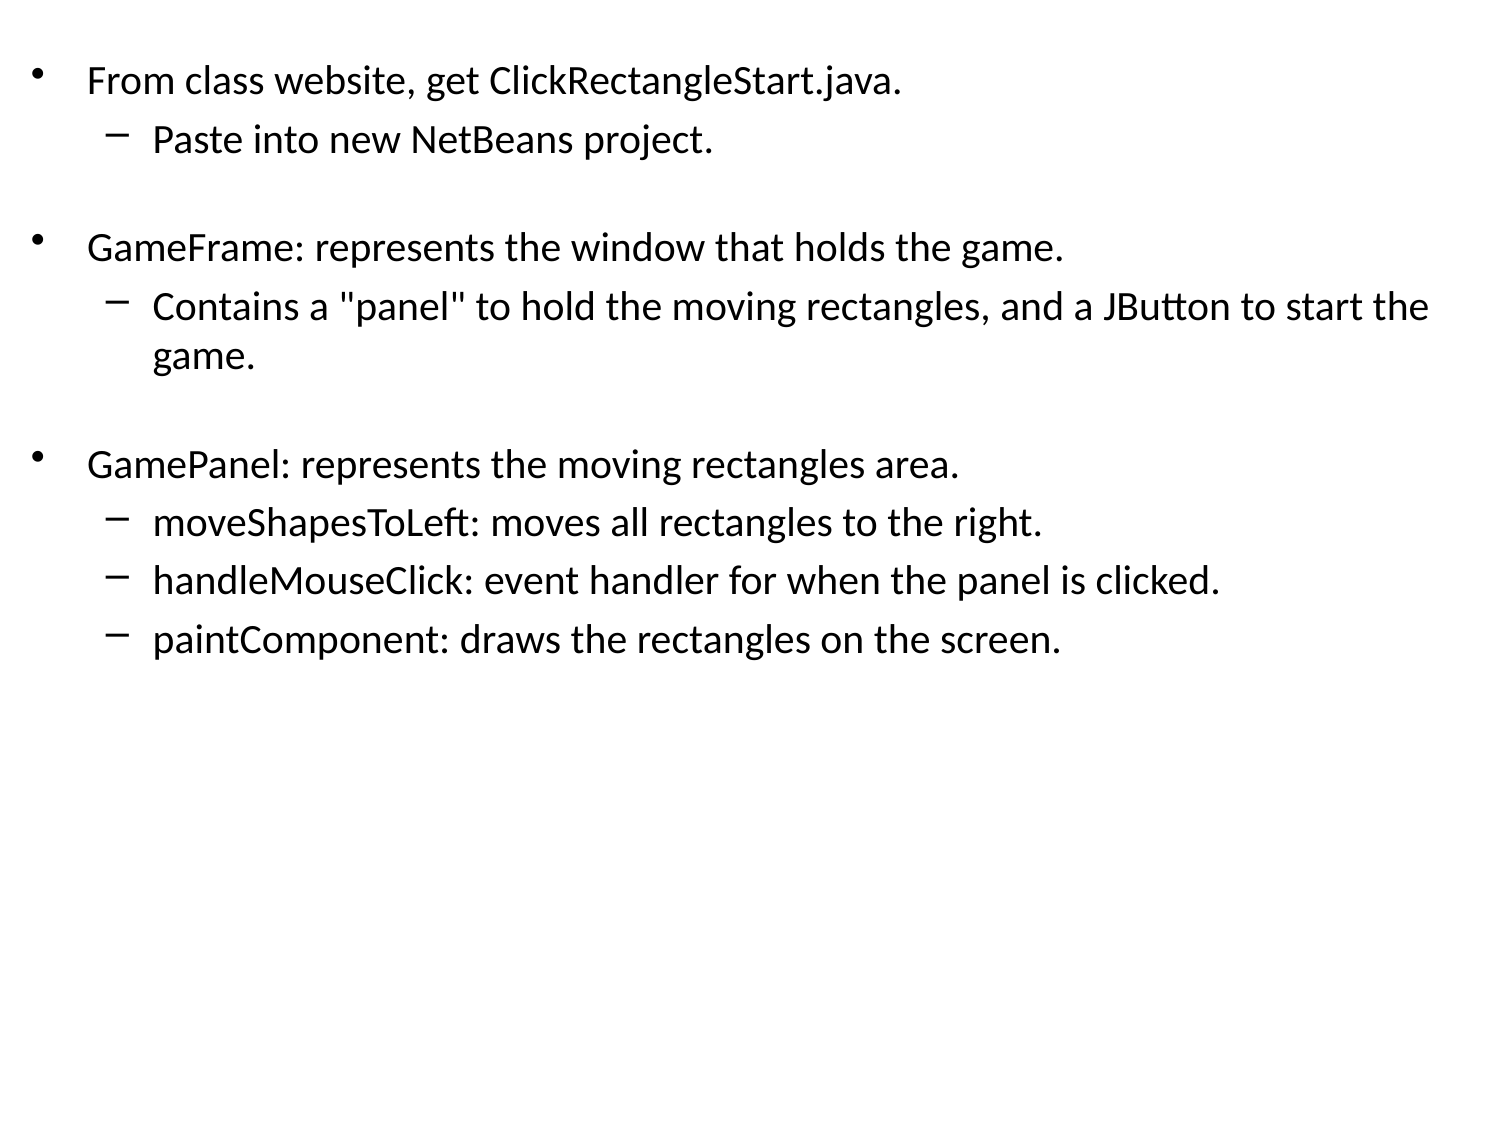

From class website, get ClickRectangleStart.java.
Paste into new NetBeans project.
GameFrame: represents the window that holds the game.
Contains a "panel" to hold the moving rectangles, and a JButton to start the game.
GamePanel: represents the moving rectangles area.
moveShapesToLeft: moves all rectangles to the right.
handleMouseClick: event handler for when the panel is clicked.
paintComponent: draws the rectangles on the screen.